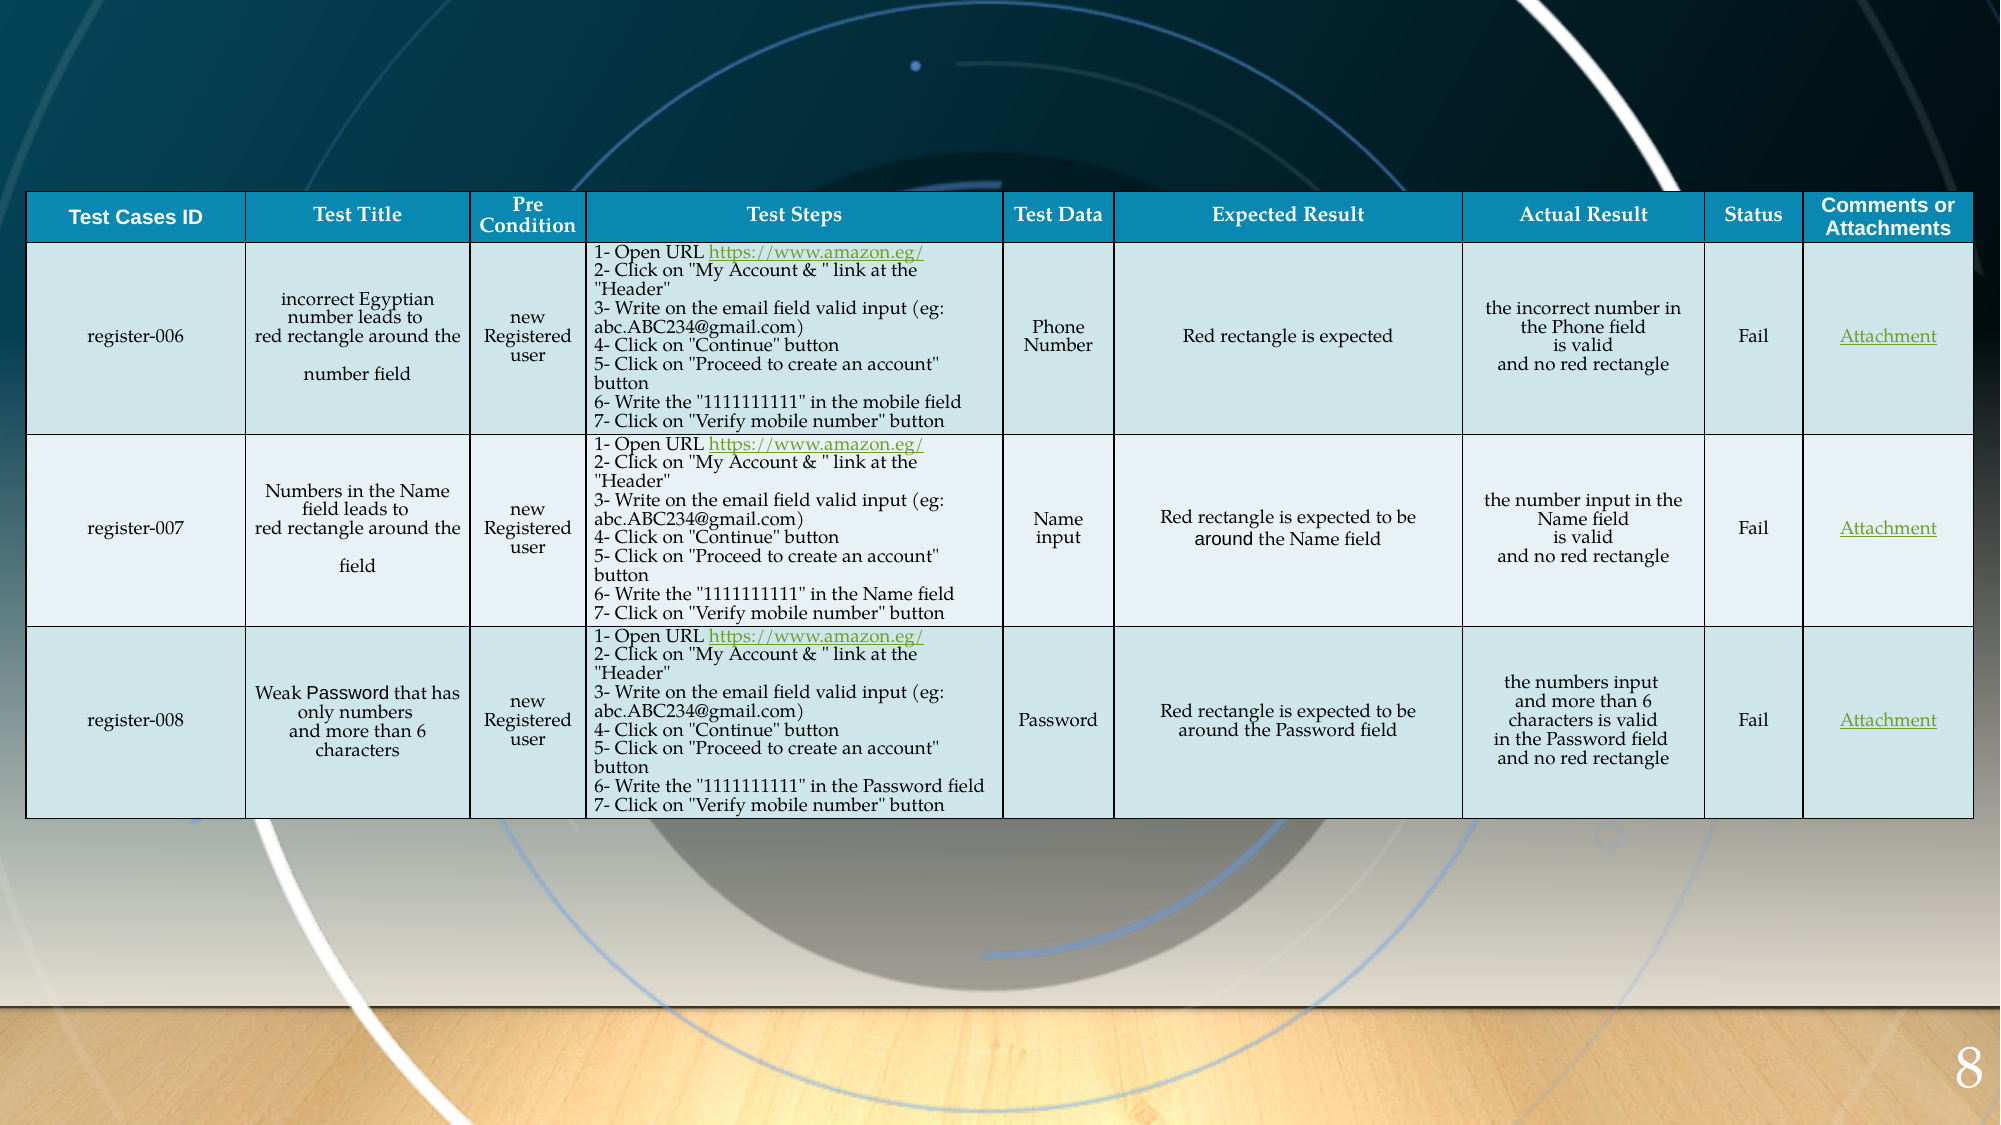

| Test Cases ID | Test Title | Pre Condition | Test Steps | Test Data | Expected Result | Actual Result | Status | Comments or Attachments |
| --- | --- | --- | --- | --- | --- | --- | --- | --- |
| register-006 | incorrect Egyptian number leads to red rectangle around the number field | new Registered user | 1- Open URL https://www.amazon.eg/ 2- Click on "My Account & " link at the "Header" 3- Write on the email field valid input (eg: abc.ABC234@gmail.com) 4- Click on "Continue" button 5- Click on "Proceed to create an account" button 6- Write the "1111111111" in the mobile field 7- Click on "Verify mobile number" button | Phone Number | Red rectangle is expected | the incorrect number in the Phone field is valid and no red rectangle | Fail | Attachment |
| register-007 | Numbers in the Name field leads to red rectangle around the field | new Registered user | 1- Open URL https://www.amazon.eg/ 2- Click on "My Account & " link at the "Header" 3- Write on the email field valid input (eg: abc.ABC234@gmail.com) 4- Click on "Continue" button 5- Click on "Proceed to create an account" button 6- Write the "1111111111" in the Name field 7- Click on "Verify mobile number" button | Name input | Red rectangle is expected to be around the Name field | the number input in the Name field is valid and no red rectangle | Fail | Attachment |
| register-008 | Weak Password that has only numbers and more than 6 characters | new Registered user | 1- Open URL https://www.amazon.eg/ 2- Click on "My Account & " link at the "Header" 3- Write on the email field valid input (eg: abc.ABC234@gmail.com) 4- Click on "Continue" button 5- Click on "Proceed to create an account" button 6- Write the "1111111111" in the Password field 7- Click on "Verify mobile number" button | Password | Red rectangle is expected to be around the Password field | the numbers input and more than 6 characters is valid in the Password field and no red rectangle | Fail | Attachment |
8